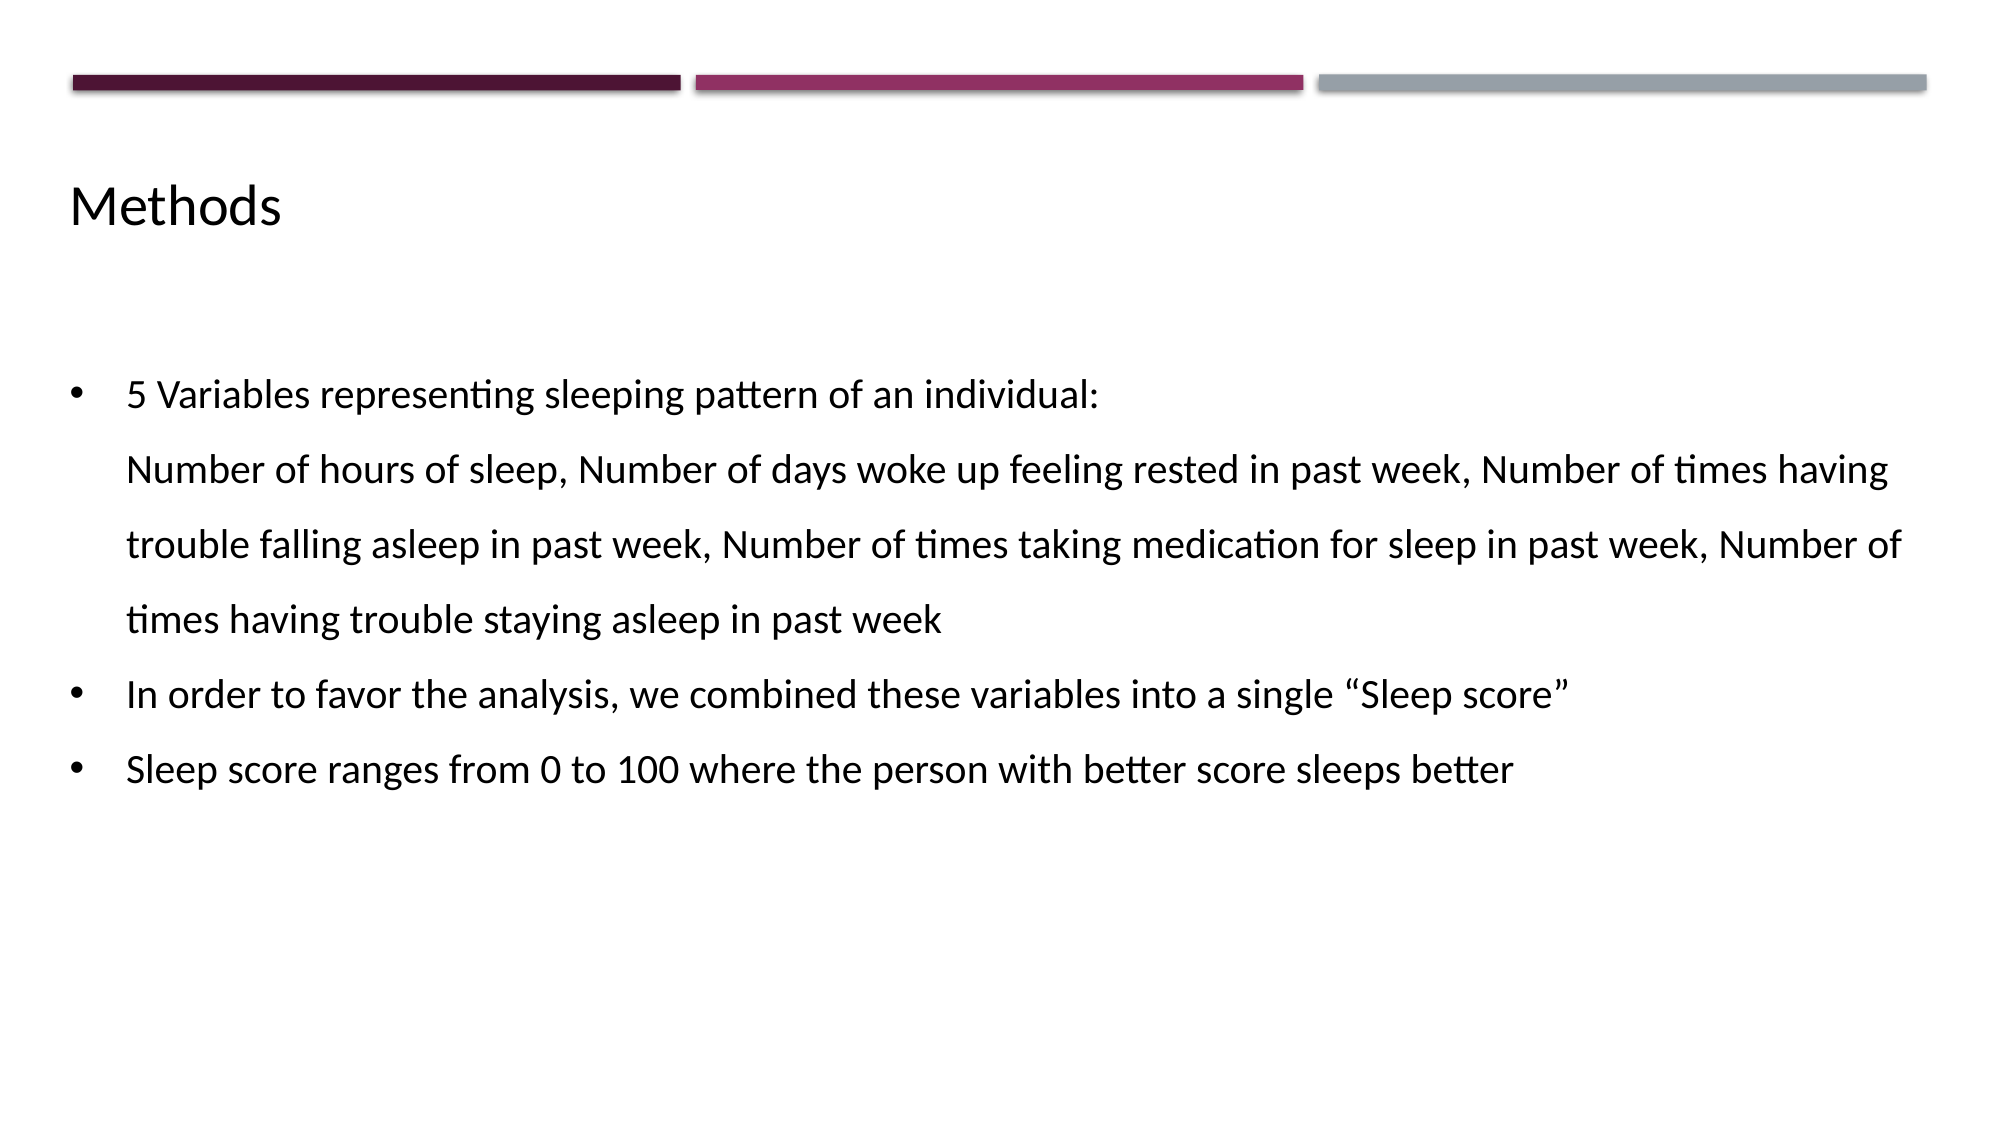

Methods

5 Variables representing sleeping pattern of an individual:
Number of hours of sleep, Number of days woke up feeling rested in past week, Number of times having trouble falling asleep in past week, Number of times taking medication for sleep in past week, Number of times having trouble staying asleep in past week
In order to favor the analysis, we combined these variables into a single “Sleep score”
Sleep score ranges from 0 to 100 where the person with better score sleeps better